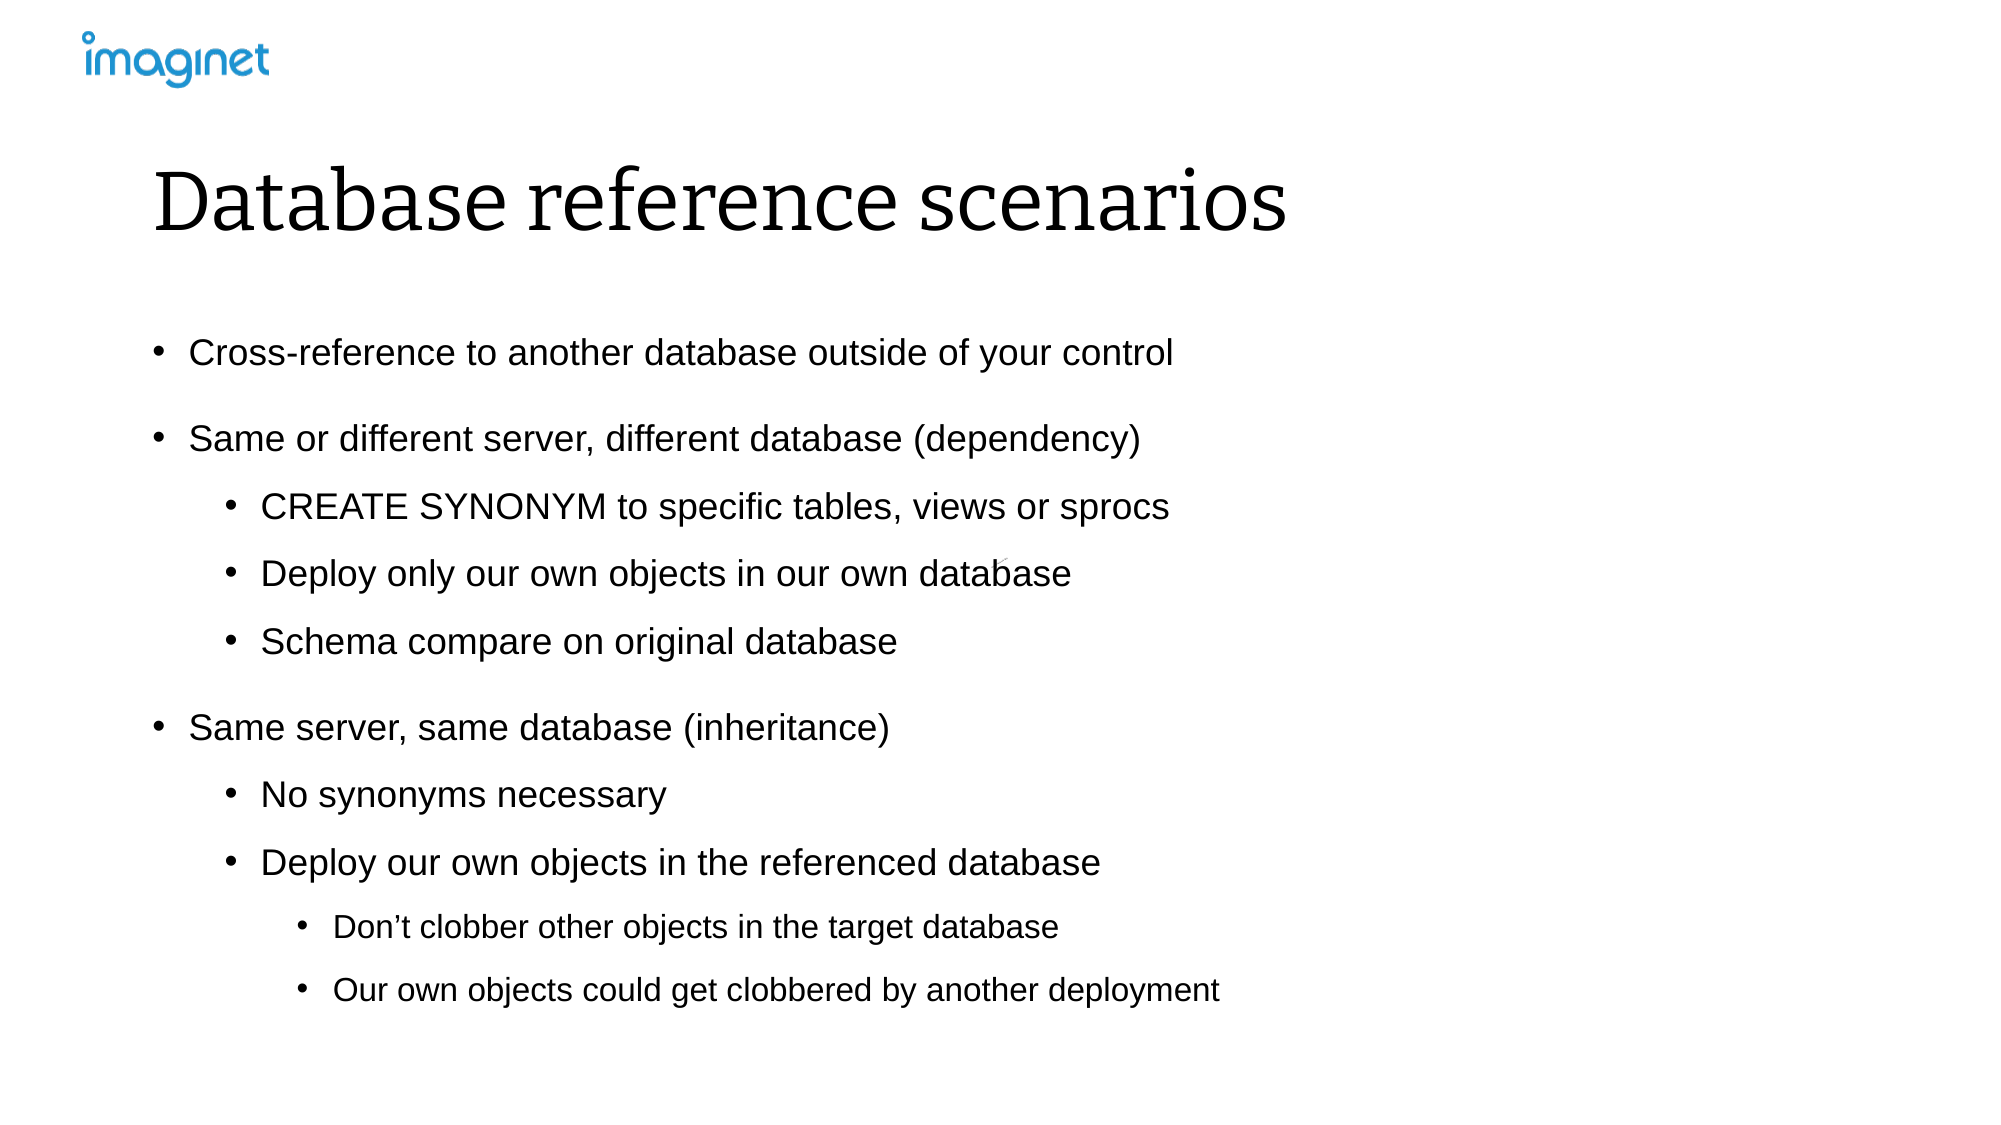

# Database reference scenarios
Cross-reference to another database outside of your control
Same or different server, different database (dependency)
CREATE SYNONYM to specific tables, views or sprocs
Deploy only our own objects in our own database
Schema compare on original database
Same server, same database (inheritance)
No synonyms necessary
Deploy our own objects in the referenced database
Don’t clobber other objects in the target database
Our own objects could get clobbered by another deployment